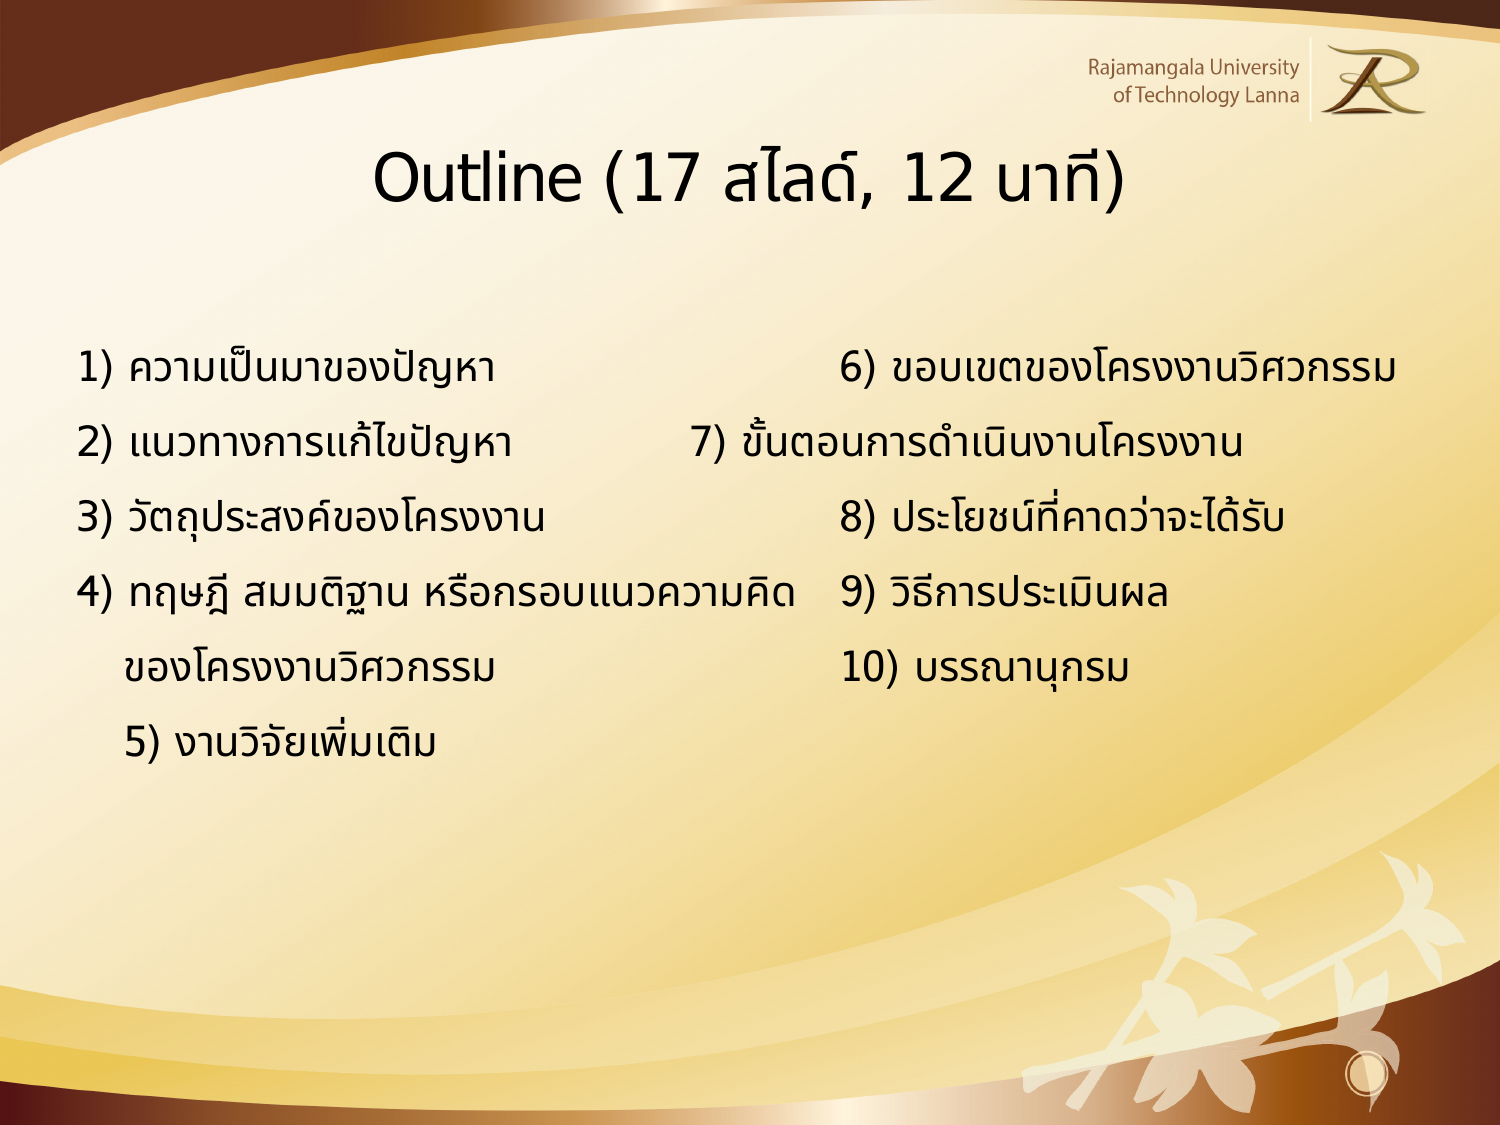

# Outline (17 สไลด์, 12 นาที)
1) ความเป็นมาของปัญหา			 6) ขอบเขตของโครงงานวิศวกรรม
2) แนวทางการแก้ไขปัญหา		 7) ขั้นตอนการดำเนินงานโครงงาน
3) วัตถุประสงค์ของโครงงาน		 8) ประโยชน์ที่คาดว่าจะได้รับ
4) ทฤษฎี สมมติฐาน หรือกรอบแนวความคิด	 9) วิธีการประเมินผล
ของโครงงานวิศวกรรม			 10) บรรณานุกรม
5) งานวิจัยเพิ่มเติม